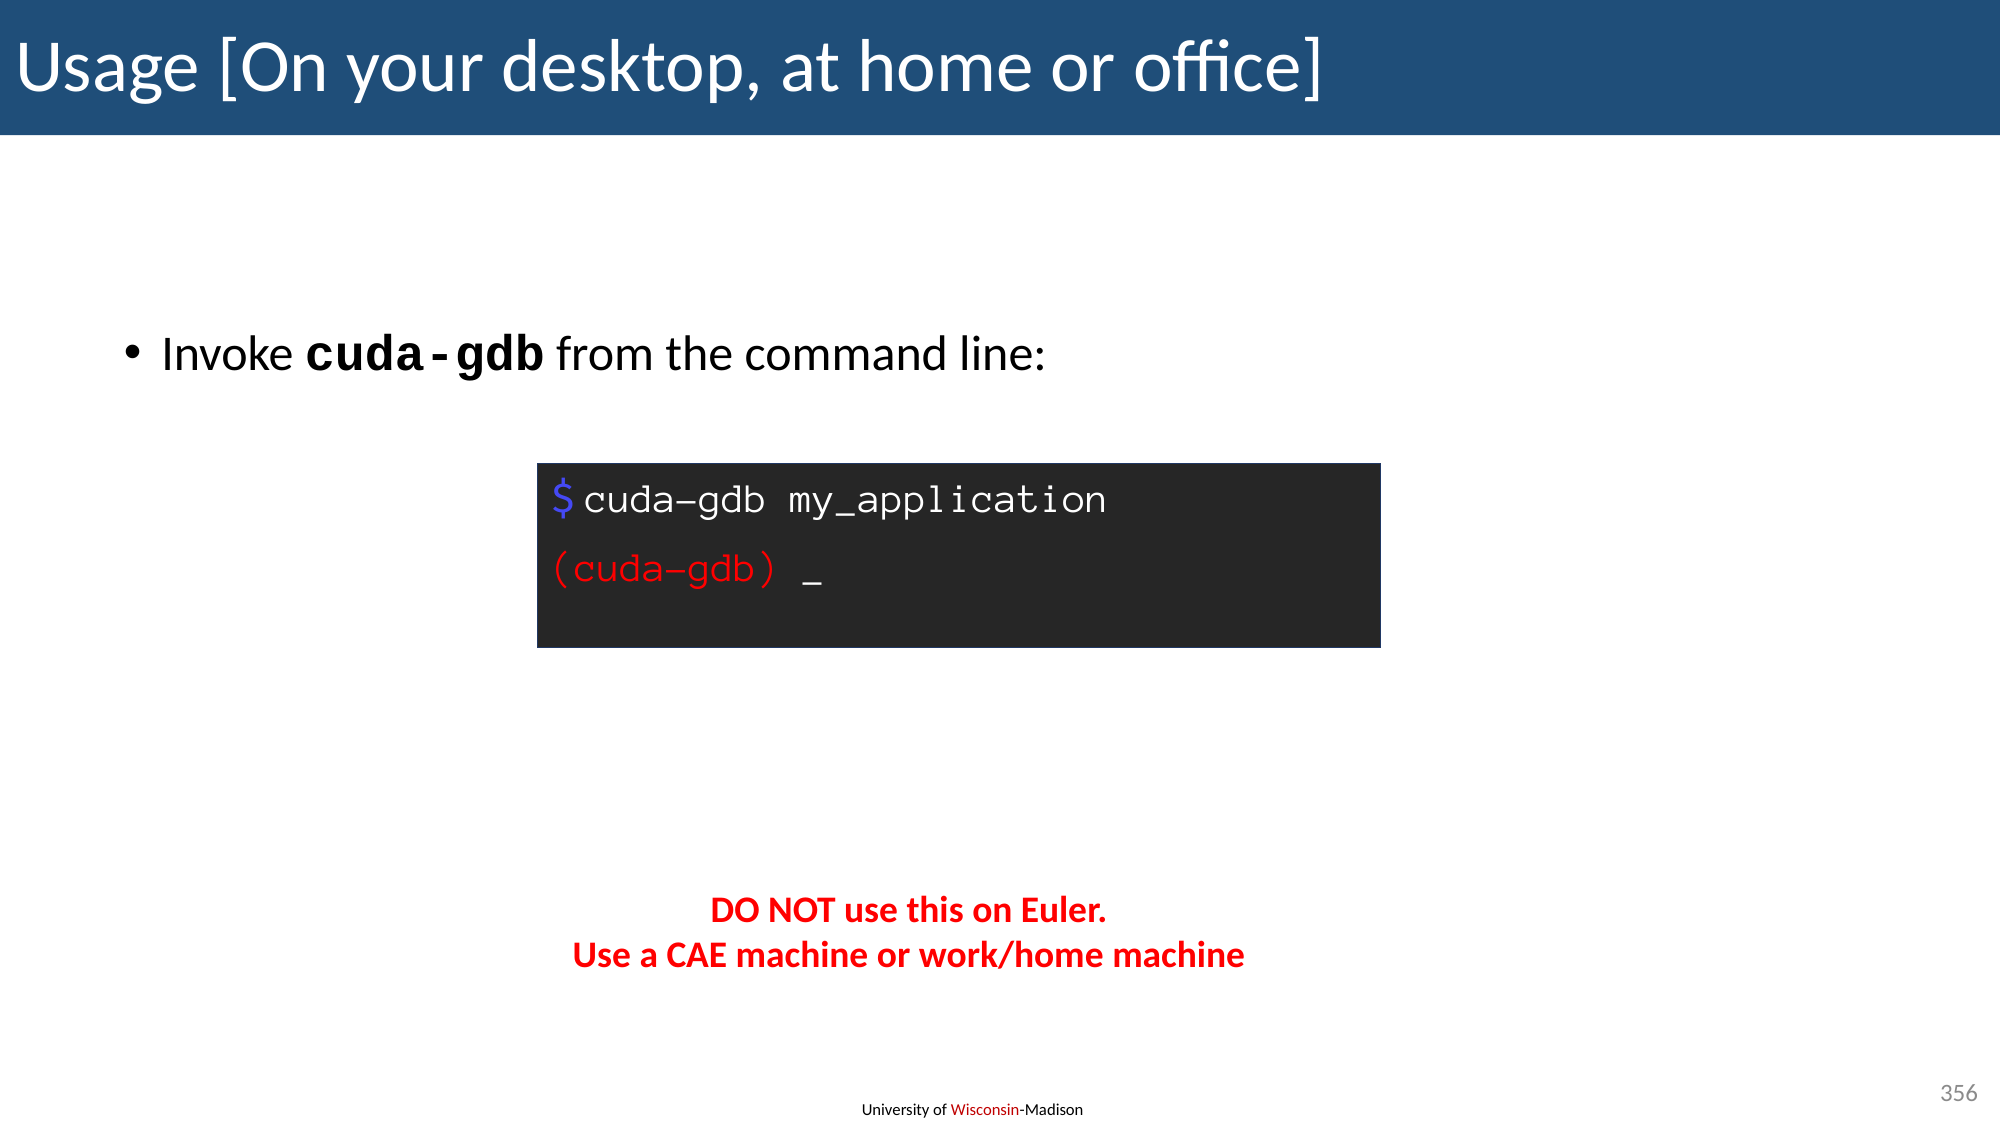

# Usage [On your desktop, at home or office]
Invoke cuda-gdb from the command line:
$ cuda-gdb my_application
(cuda-gdb) _

DO NOT use this on Euler.
Use a CAE machine or work/home machine
356